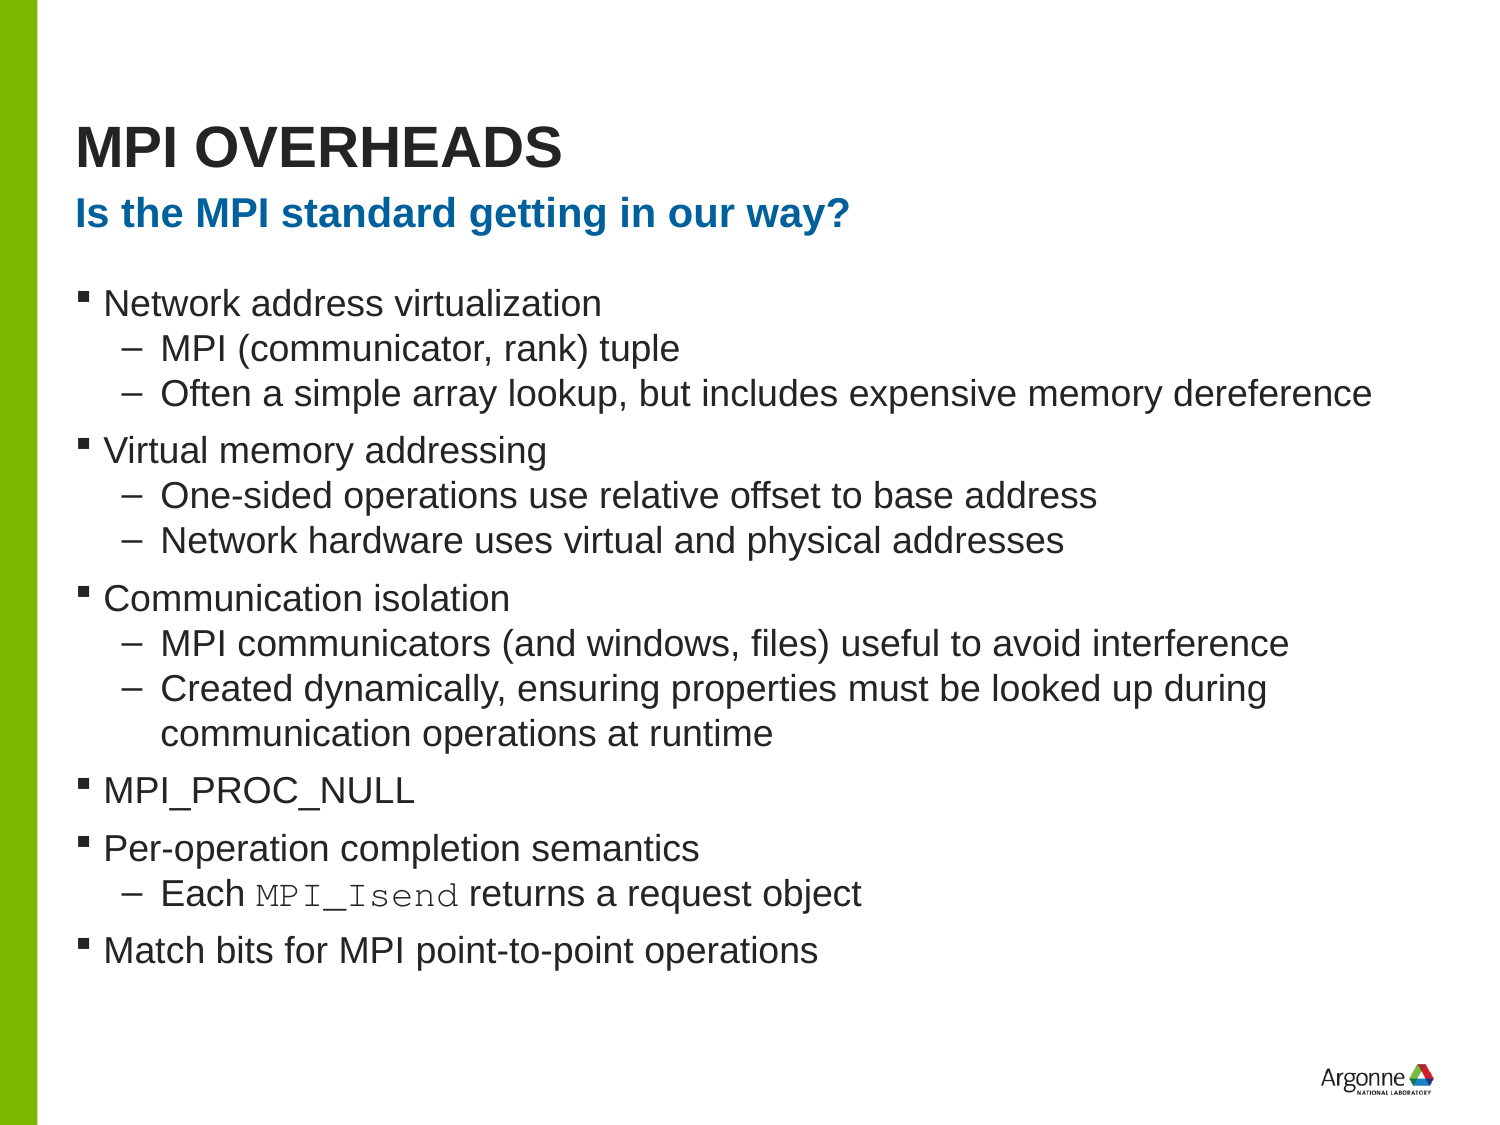

# MPI Overheads
Is the MPI standard getting in our way?
Network address virtualization
MPI (communicator, rank) tuple
Often a simple array lookup, but includes expensive memory dereference
Virtual memory addressing
One-sided operations use relative offset to base address
Network hardware uses virtual and physical addresses
Communication isolation
MPI communicators (and windows, files) useful to avoid interference
Created dynamically, ensuring properties must be looked up during communication operations at runtime
MPI_PROC_NULL
Per-operation completion semantics
Each MPI_Isend returns a request object
Match bits for MPI point-to-point operations